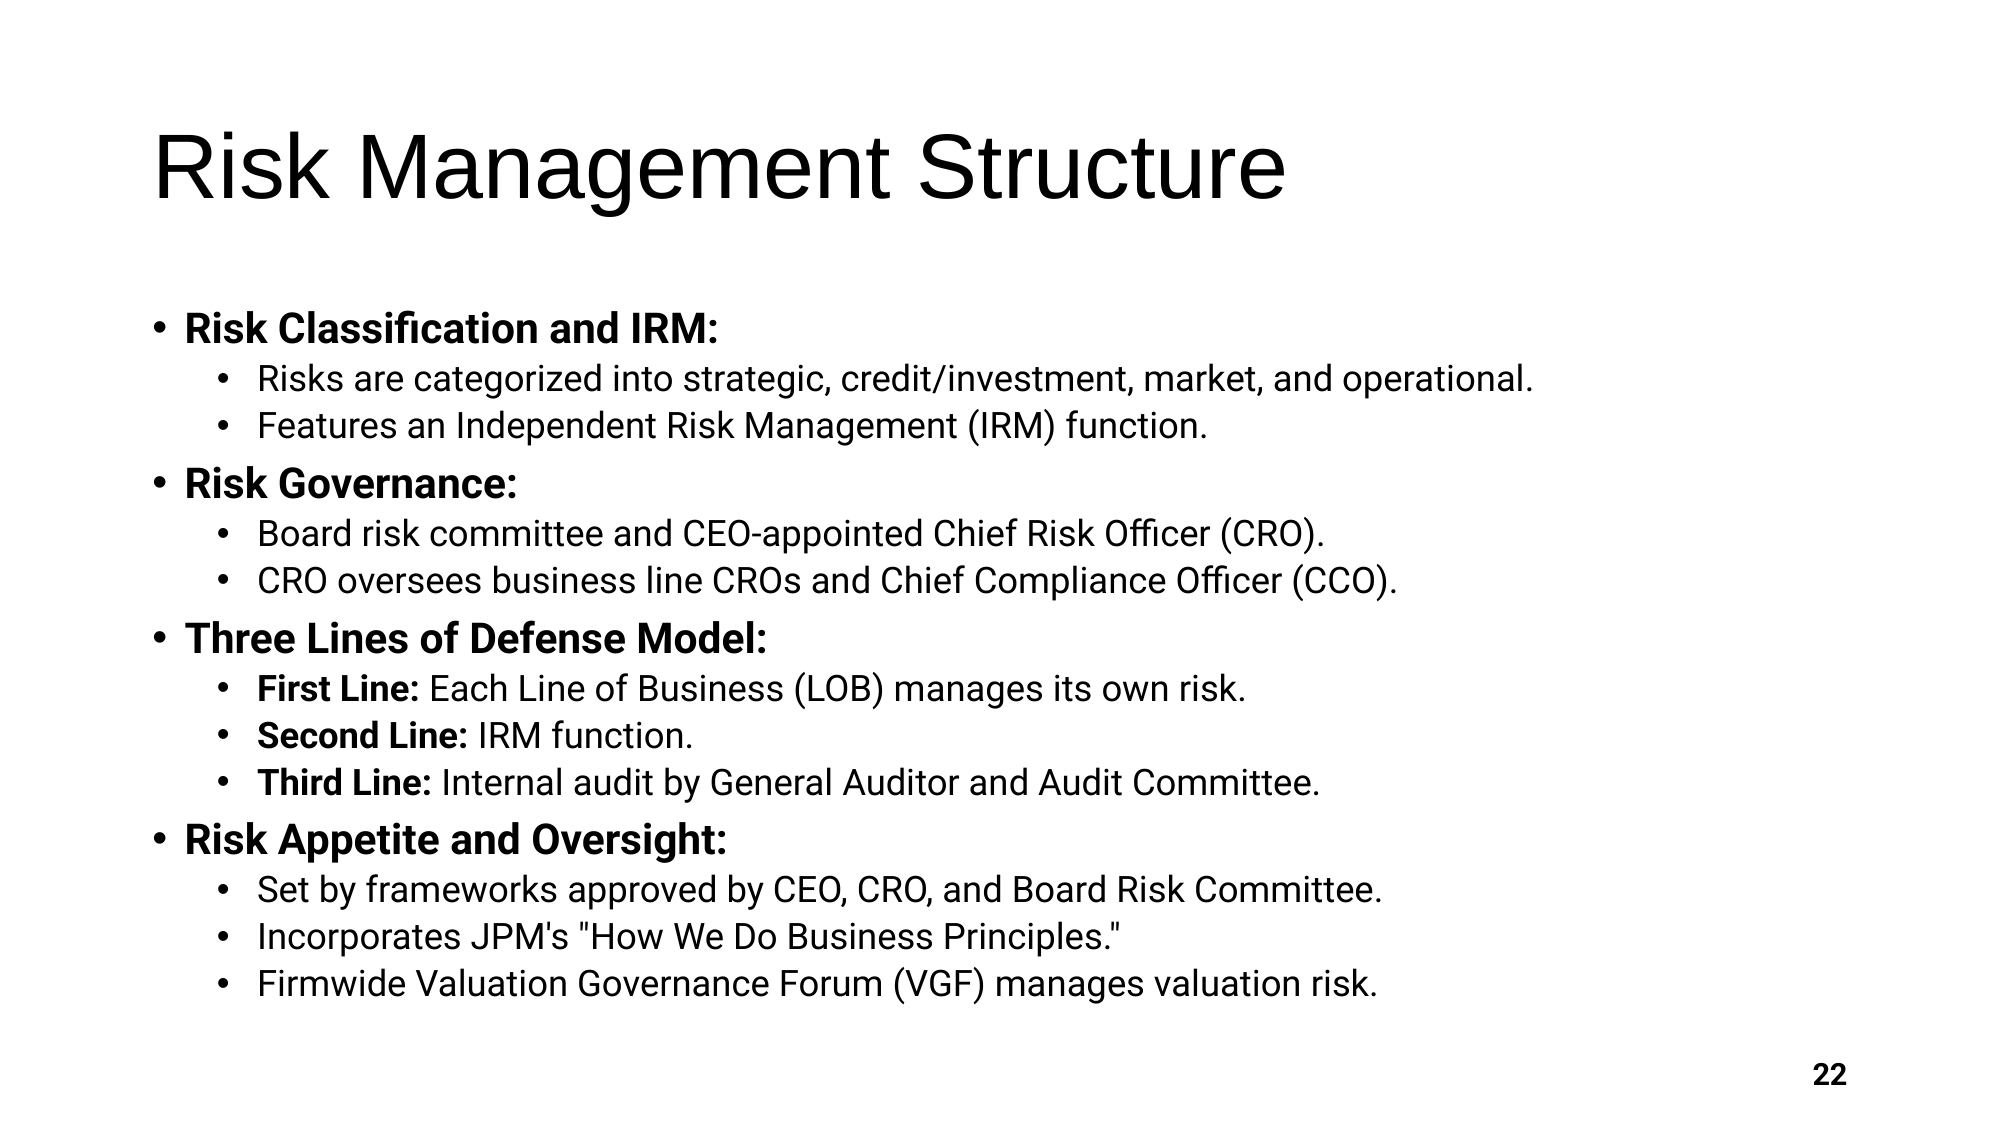

# Risk Management Structure
Risk Classification and IRM:
Risks are categorized into strategic, credit/investment, market, and operational.
Features an Independent Risk Management (IRM) function.
Risk Governance:
Board risk committee and CEO-appointed Chief Risk Officer (CRO).
CRO oversees business line CROs and Chief Compliance Officer (CCO).
Three Lines of Defense Model:
First Line: Each Line of Business (LOB) manages its own risk.
Second Line: IRM function.
Third Line: Internal audit by General Auditor and Audit Committee.
Risk Appetite and Oversight:
Set by frameworks approved by CEO, CRO, and Board Risk Committee.
Incorporates JPM's "How We Do Business Principles."
Firmwide Valuation Governance Forum (VGF) manages valuation risk.
22